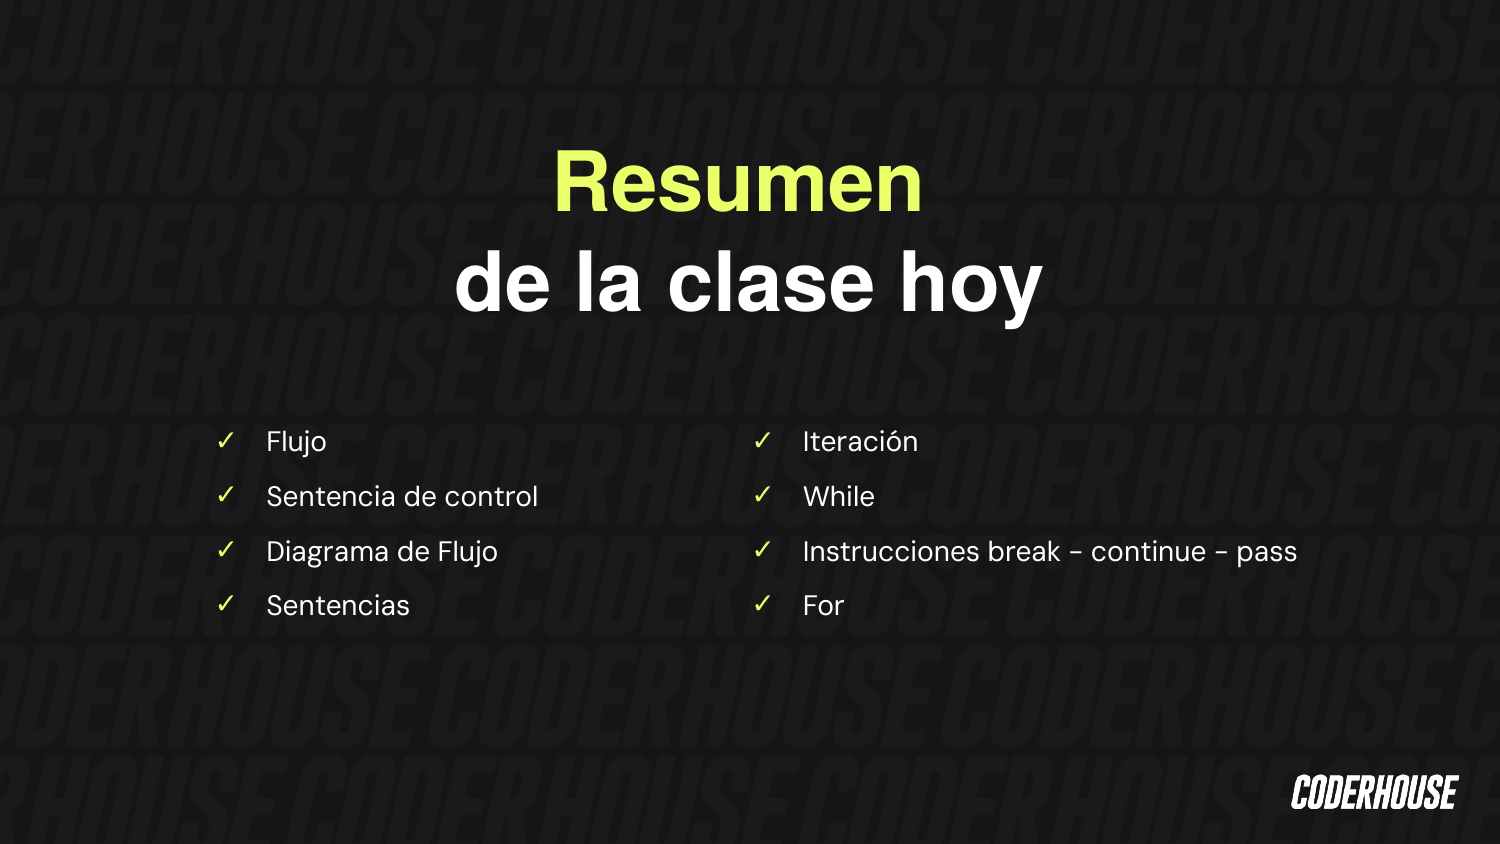

Resumen
de la clase hoy
Flujo
Sentencia de control
Diagrama de Flujo
Sentencias
Iteración
While
Instrucciones break - continue - pass
For